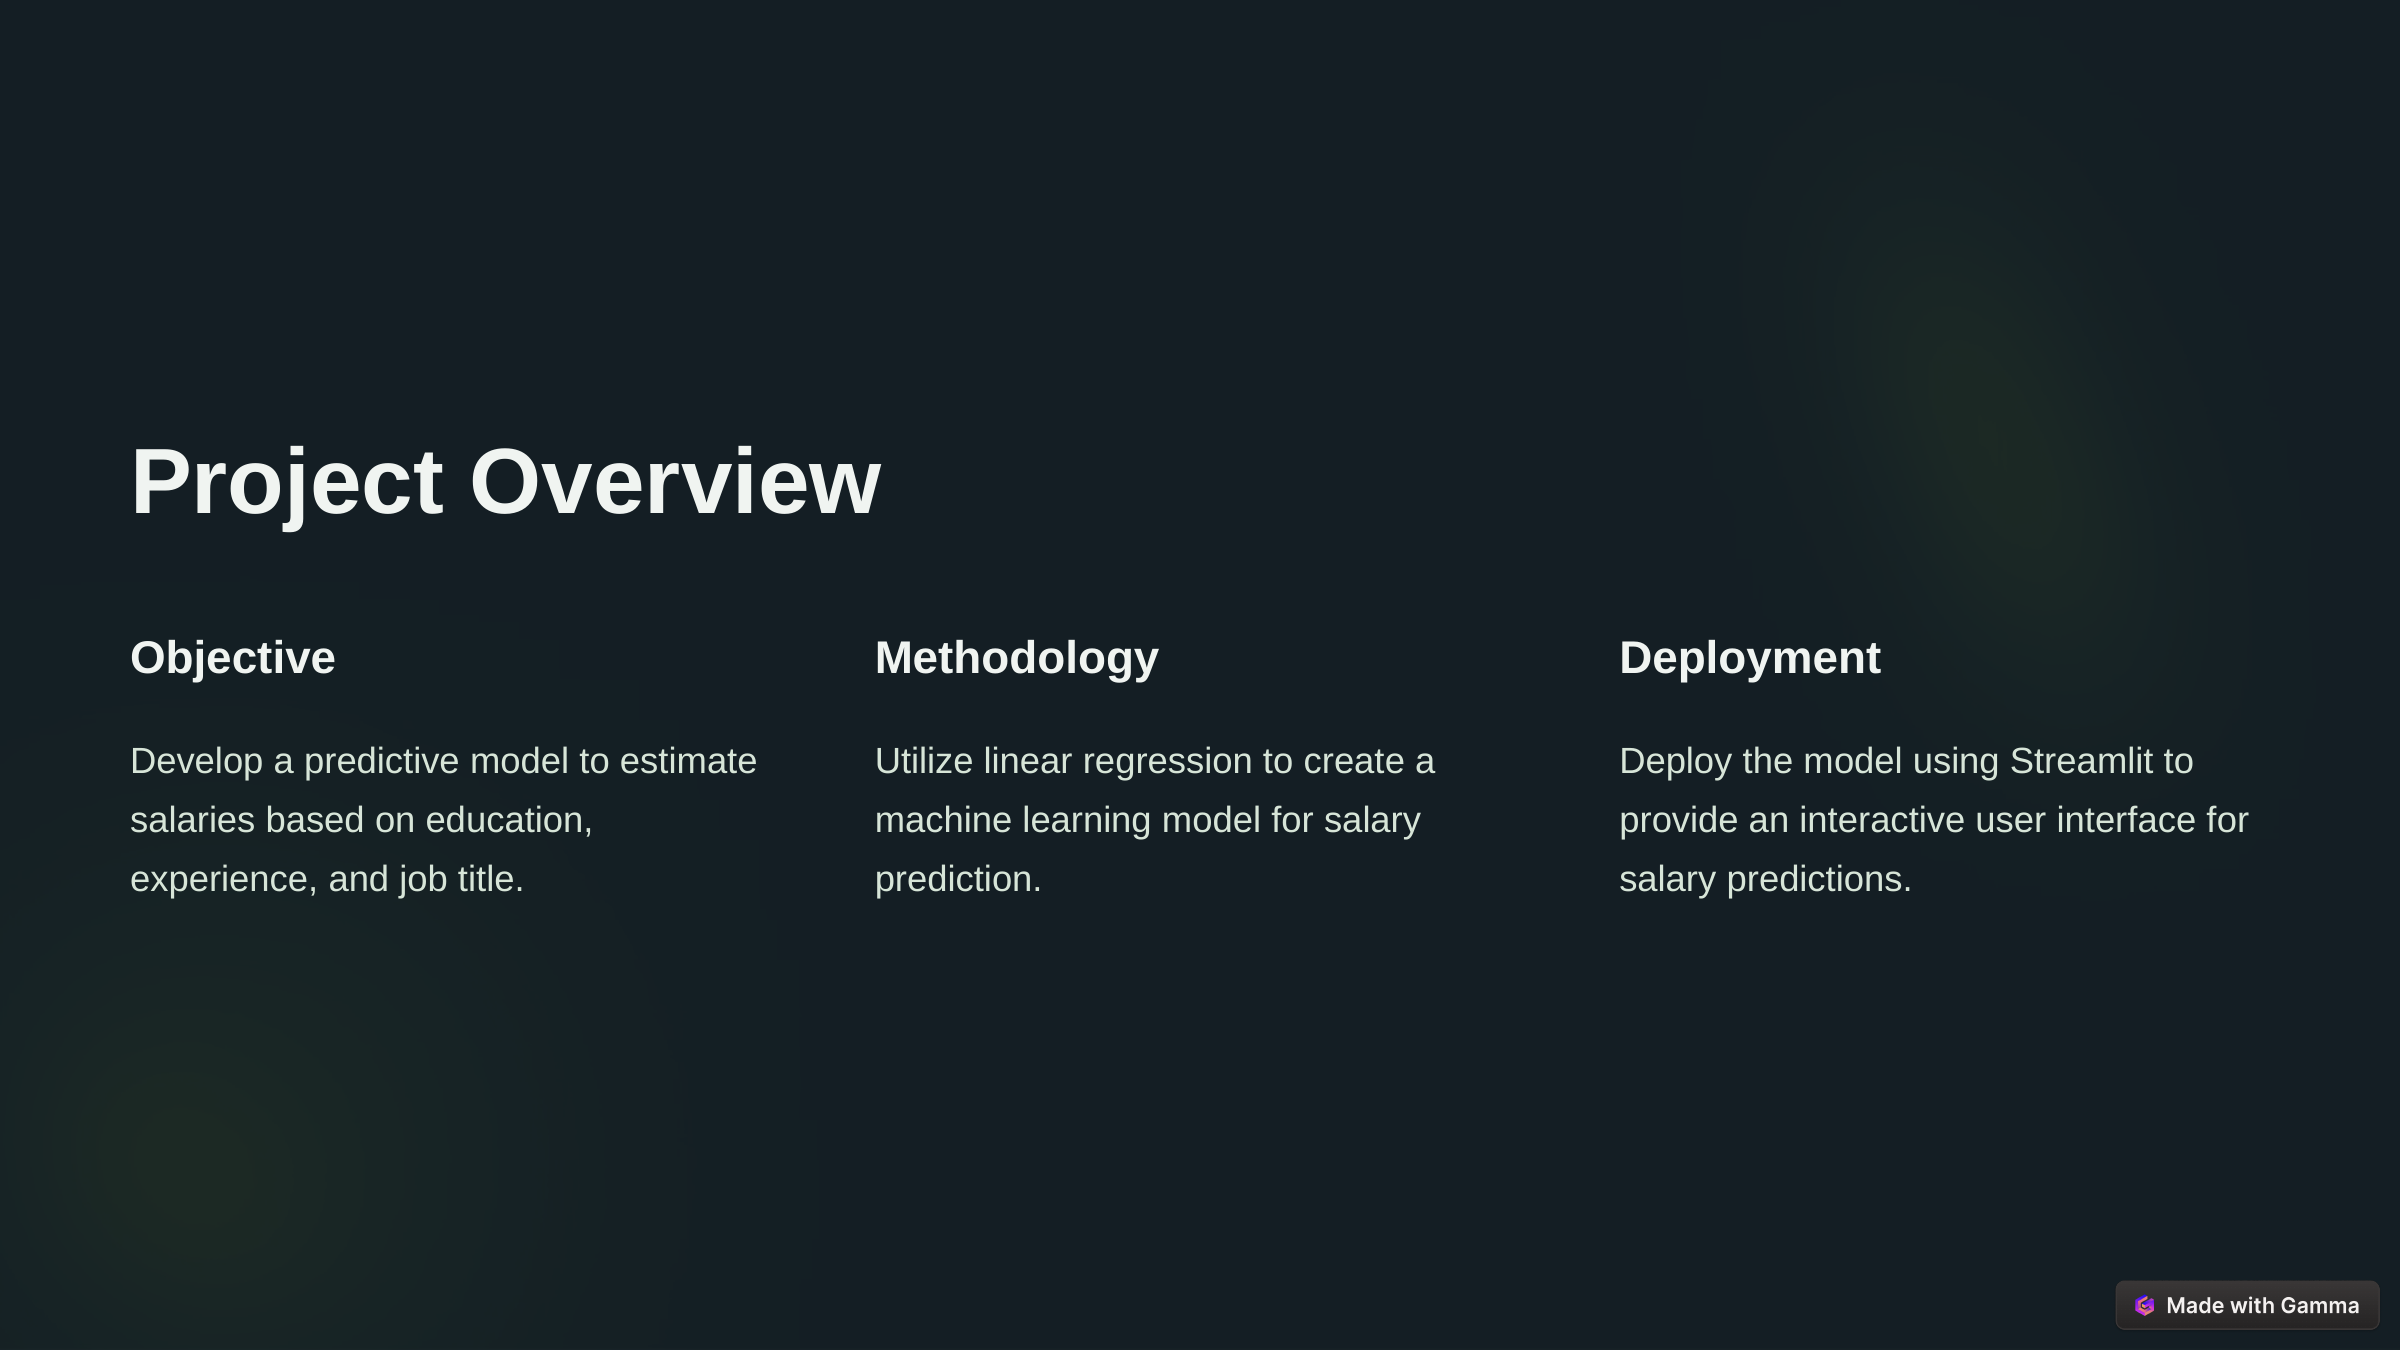

Project Overview
Objective
Methodology
Deployment
Develop a predictive model to estimate salaries based on education, experience, and job title.
Utilize linear regression to create a machine learning model for salary prediction.
Deploy the model using Streamlit to provide an interactive user interface for salary predictions.